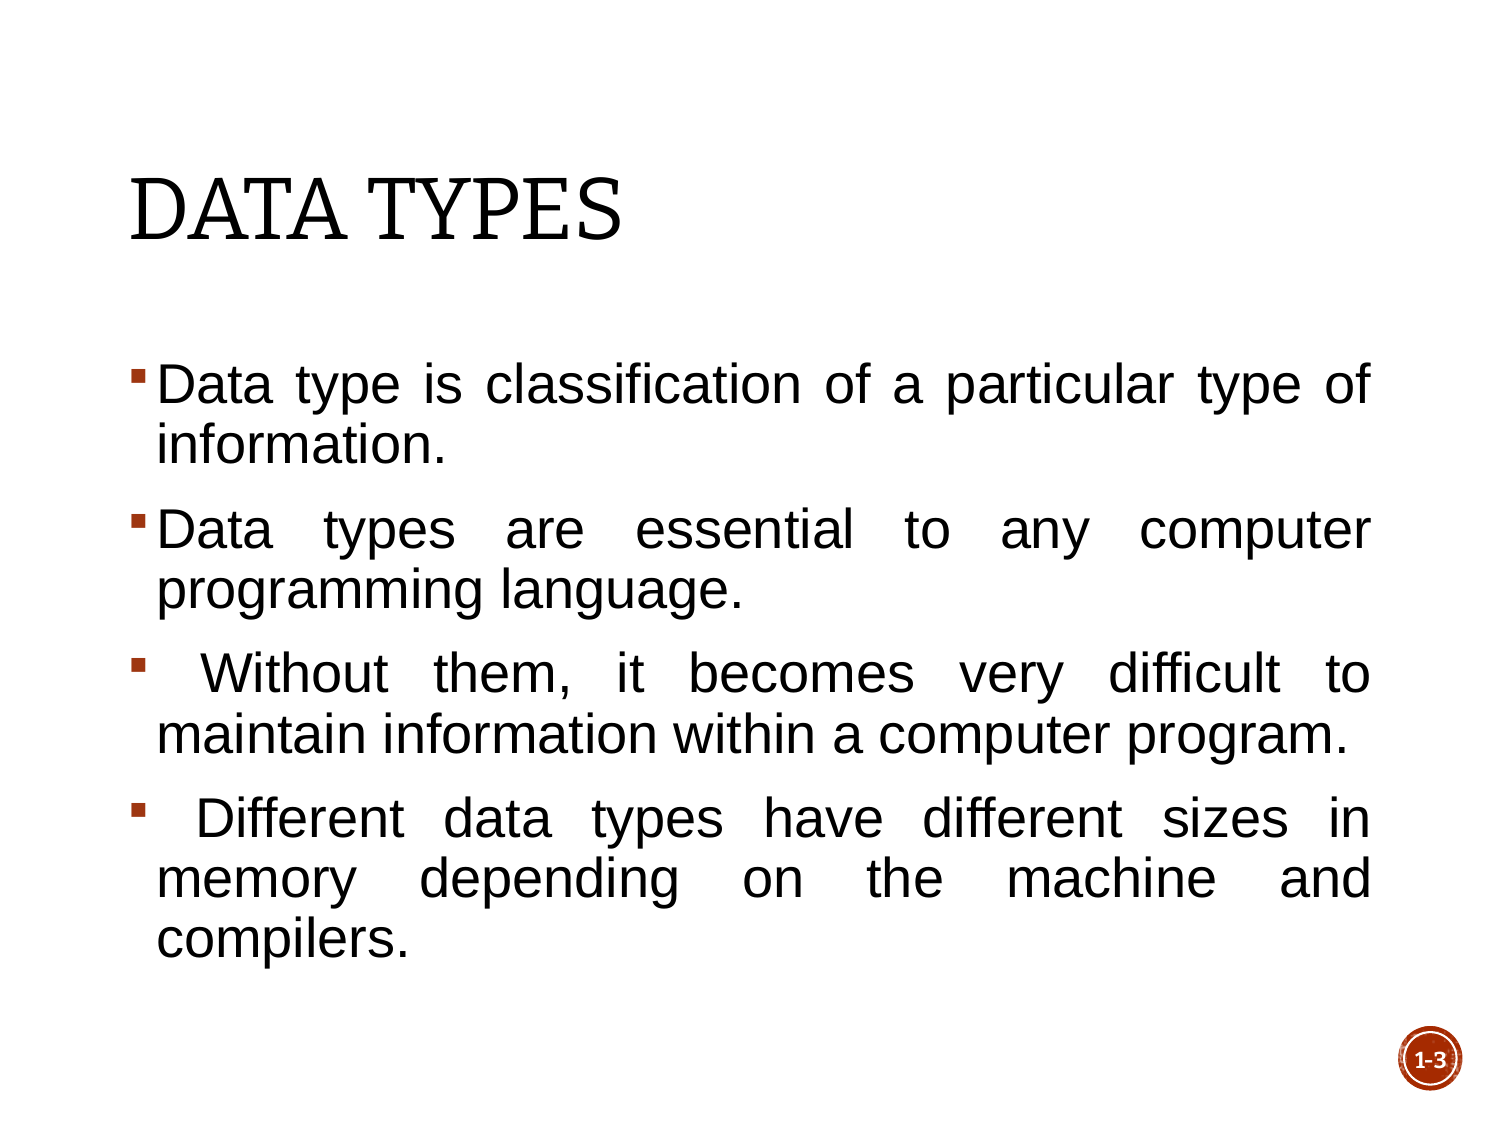

# Data Types
Data type is classification of a particular type of information.
Data types are essential to any computer programming language.
 Without them, it becomes very difficult to maintain information within a computer program.
 Different data types have different sizes in memory depending on the machine and compilers.
1-3